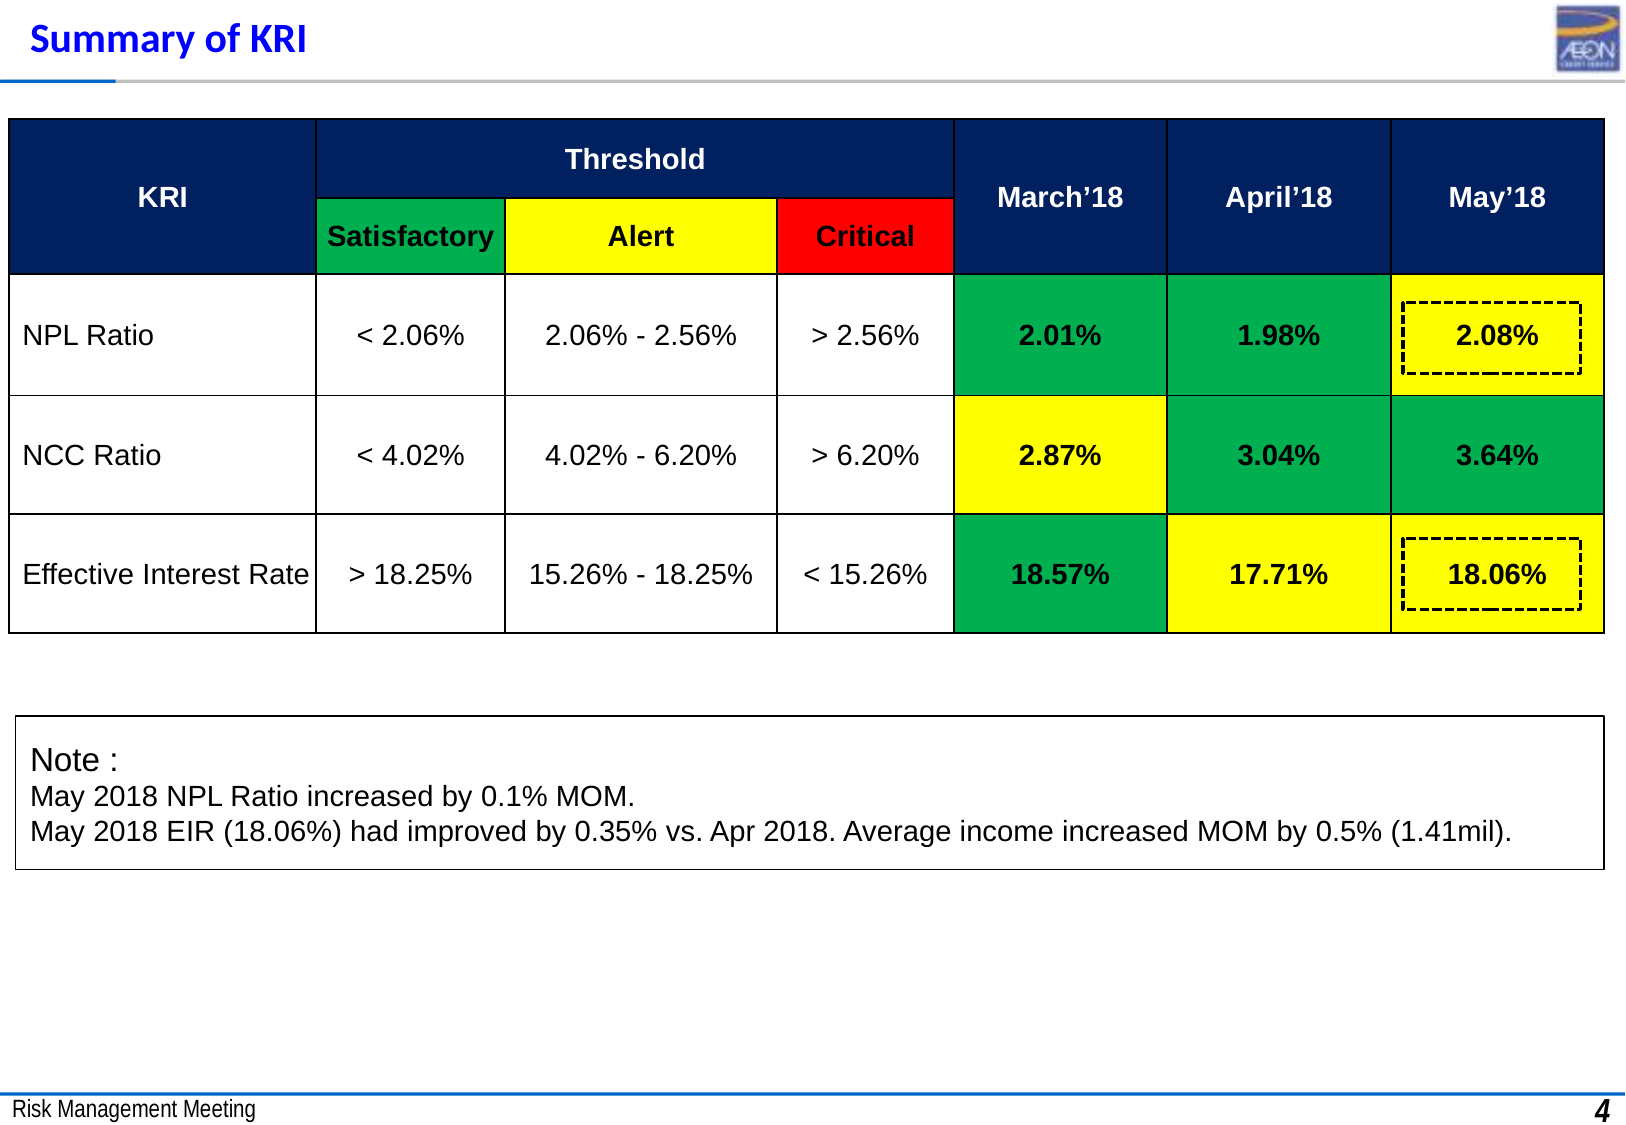

Summary of KRI
| KRI | Threshold |  |  | March’18 | April’18 | May’18 |
| --- | --- | --- | --- | --- | --- | --- |
|  | Satisfactory | Alert | Critical |  |  |  |
| NPL Ratio | < 2.06% | 2.06% - 2.56% | > 2.56% | 2.01% | 1.98% | 2.08% |
| NCC Ratio | < 4.02% | 4.02% - 6.20% | > 6.20% | 2.87% | 3.04% | 3.64% |
| Effective Interest Rate | > 18.25% | 15.26% - 18.25% | < 15.26% | 18.57% | 17.71% | 18.06% |

Note :
May 2018 NPL Ratio increased by 0.1% MOM.
May 2018 EIR (18.06%) had improved by 0.35% vs. Apr 2018. Average income increased MOM by 0.5% (1.41mil).